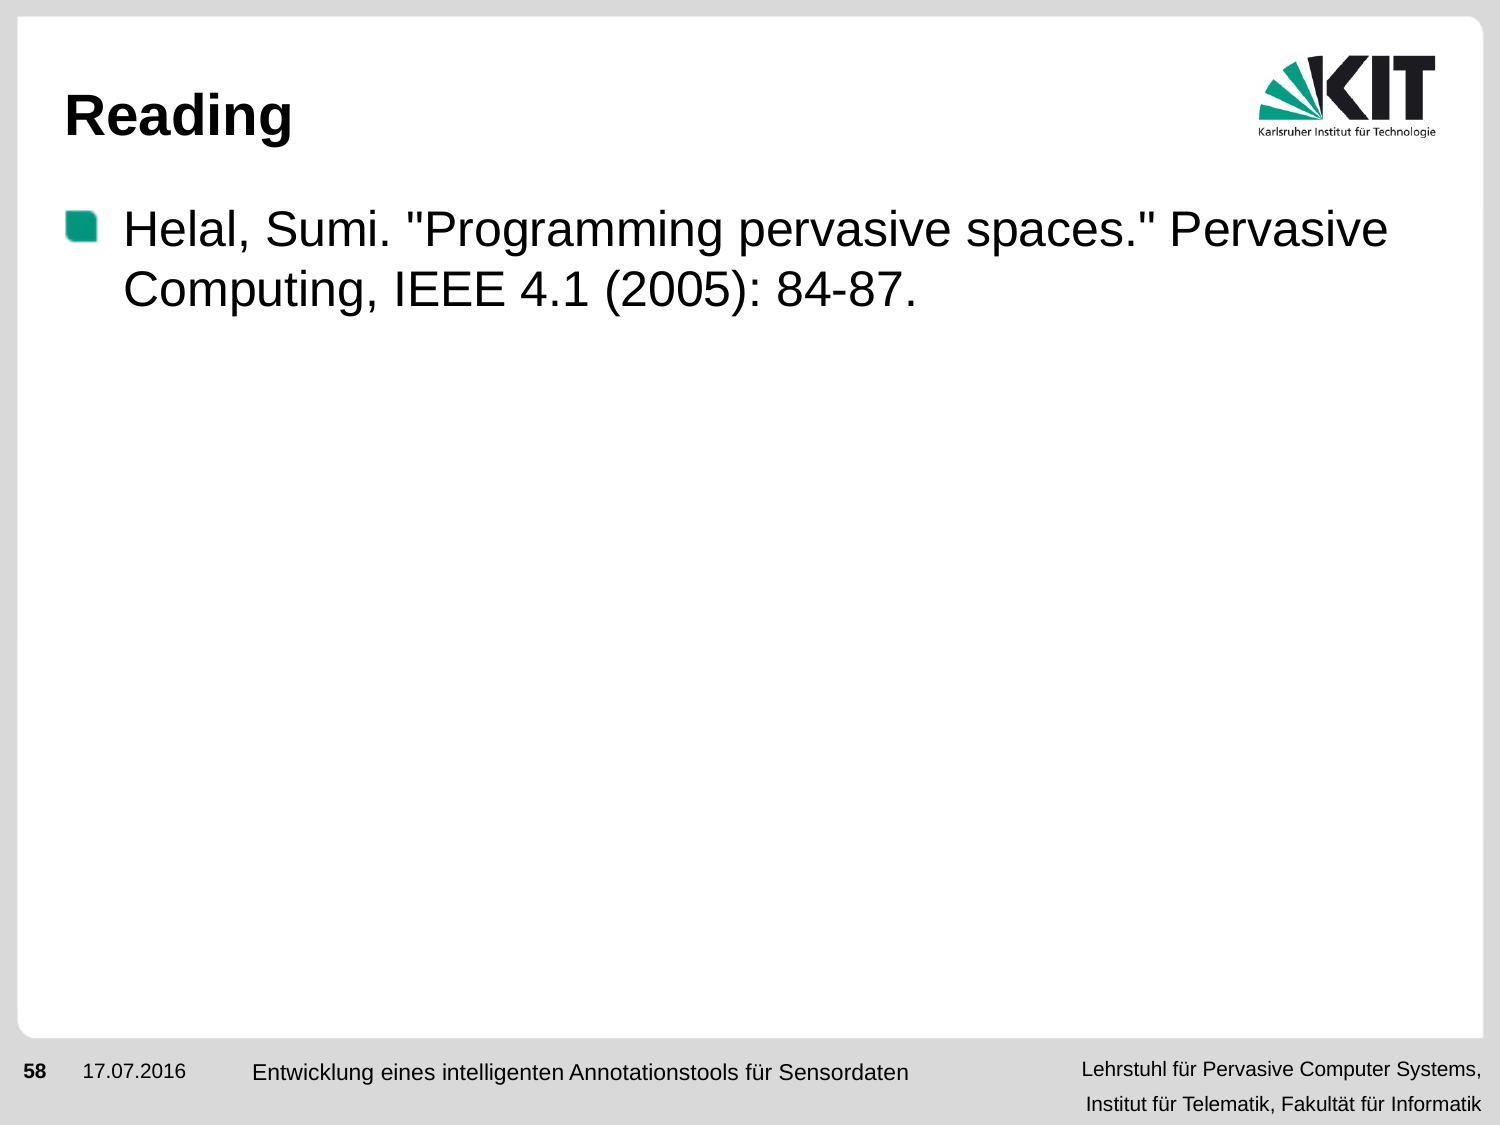

# Reading
Helal, Sumi. "Programming pervasive spaces." Pervasive Computing, IEEE 4.1 (2005): 84-87.

Entwicklung eines intelligenten Annotationstools für Sensordaten